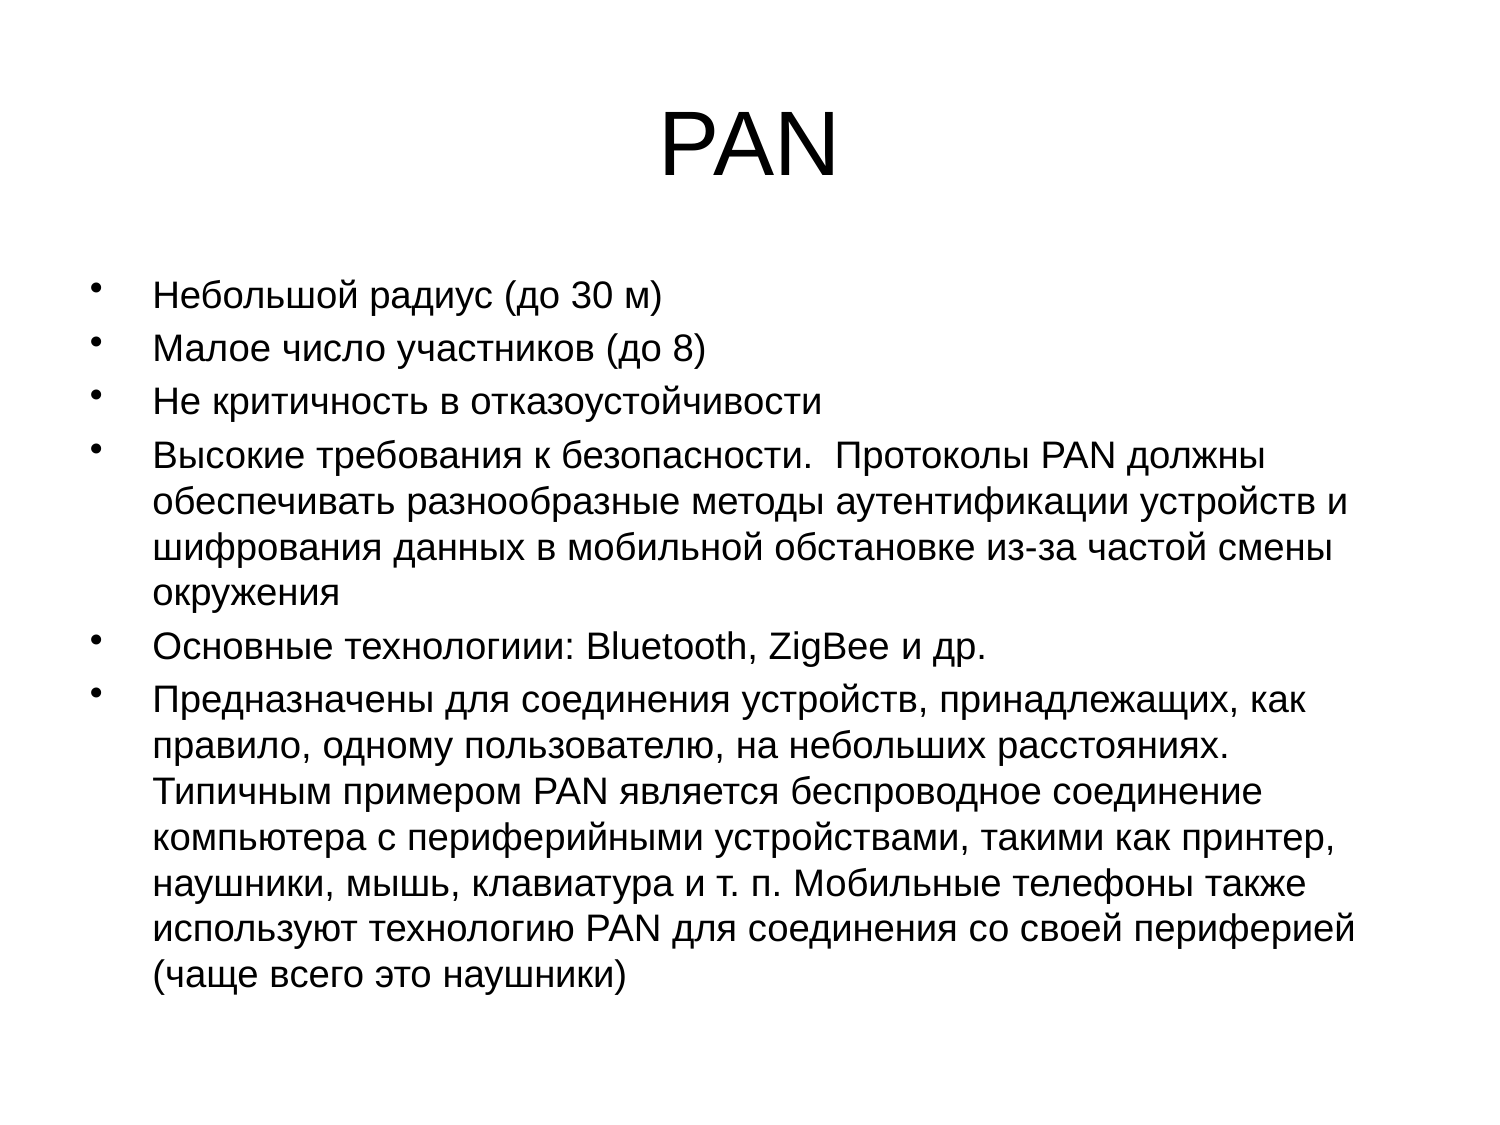

# PAN
Небольшой радиус (до 30 м)
Малое число участников (до 8)
Не критичность в отказоустойчивости
Высокие требования к безопасности.  Протоколы PAN должны обеспечивать разнообразные методы аутентификации устройств и шифрования данных в мобильной обстановке из-за частой смены окружения
Основные технологиии: Bluetooth, ZigBee и др.
Предназначены для соединения устройств, принадлежащих, как правило, одному пользователю, на небольших расстояниях. Типичным примером PAN является беспроводное соединение компьютера с периферийными устройствами, такими как принтер, наушники, мышь, клавиатура и т. п. Мобильные телефоны также используют технологию PAN для соединения со своей периферией (чаще всего это наушники)